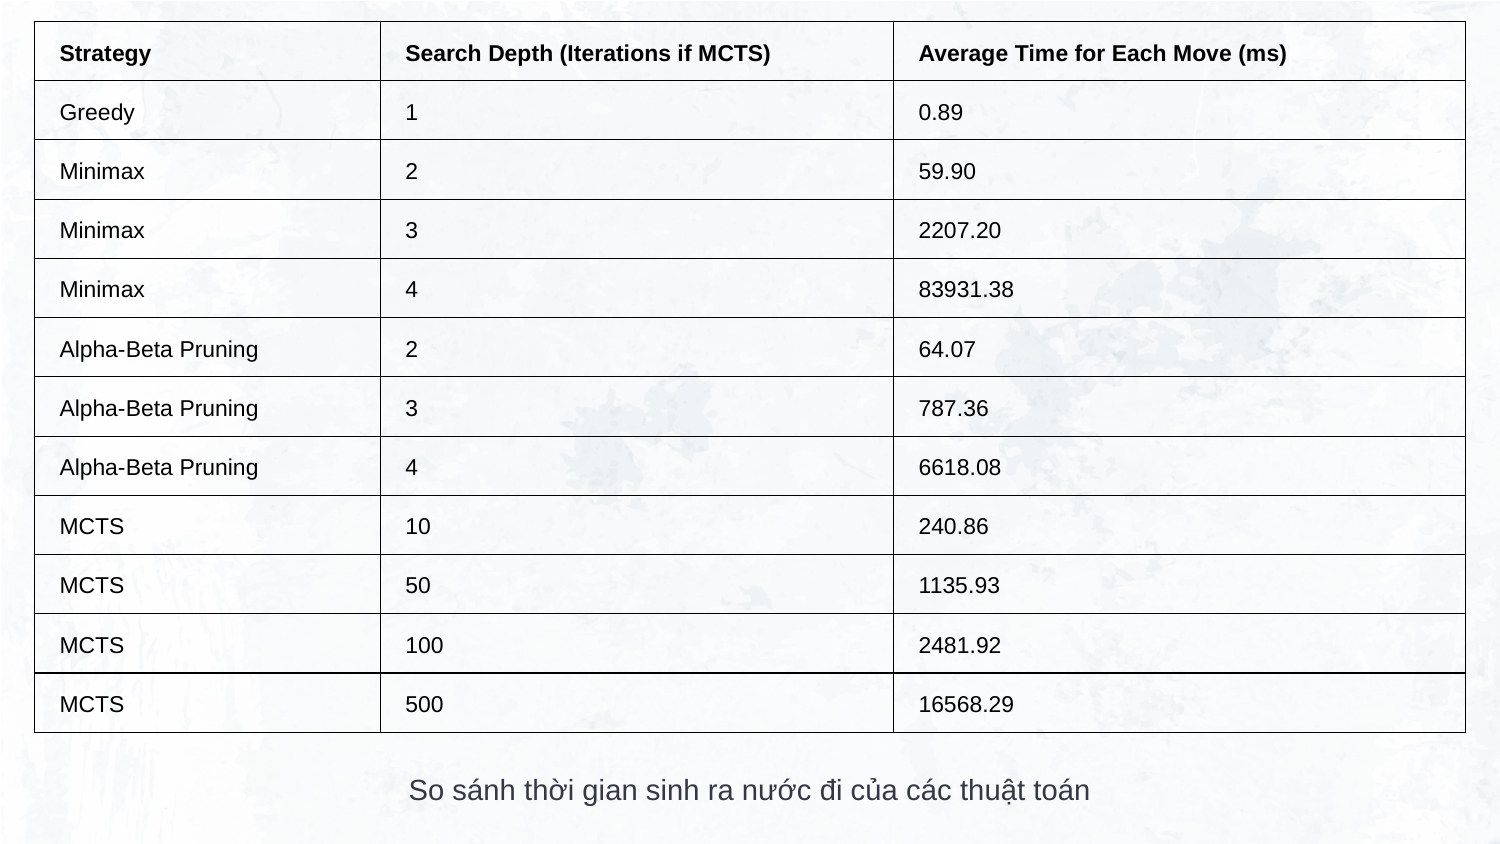

| Strategy | Search Depth (Iterations if MCTS) | Average Time for Each Move (ms) |
| --- | --- | --- |
| Greedy | 1 | 0.89 |
| Minimax | 2 | 59.90 |
| Minimax | 3 | 2207.20 |
| Minimax | 4 | 83931.38 |
| Alpha-Beta Pruning | 2 | 64.07 |
| Alpha-Beta Pruning | 3 | 787.36 |
| Alpha-Beta Pruning | 4 | 6618.08 |
| MCTS | 10 | 240.86 |
| MCTS | 50 | 1135.93 |
| MCTS | 100 | 2481.92 |
| MCTS | 500 | 16568.29 |
So sánh thời gian sinh ra nước đi của các thuật toán